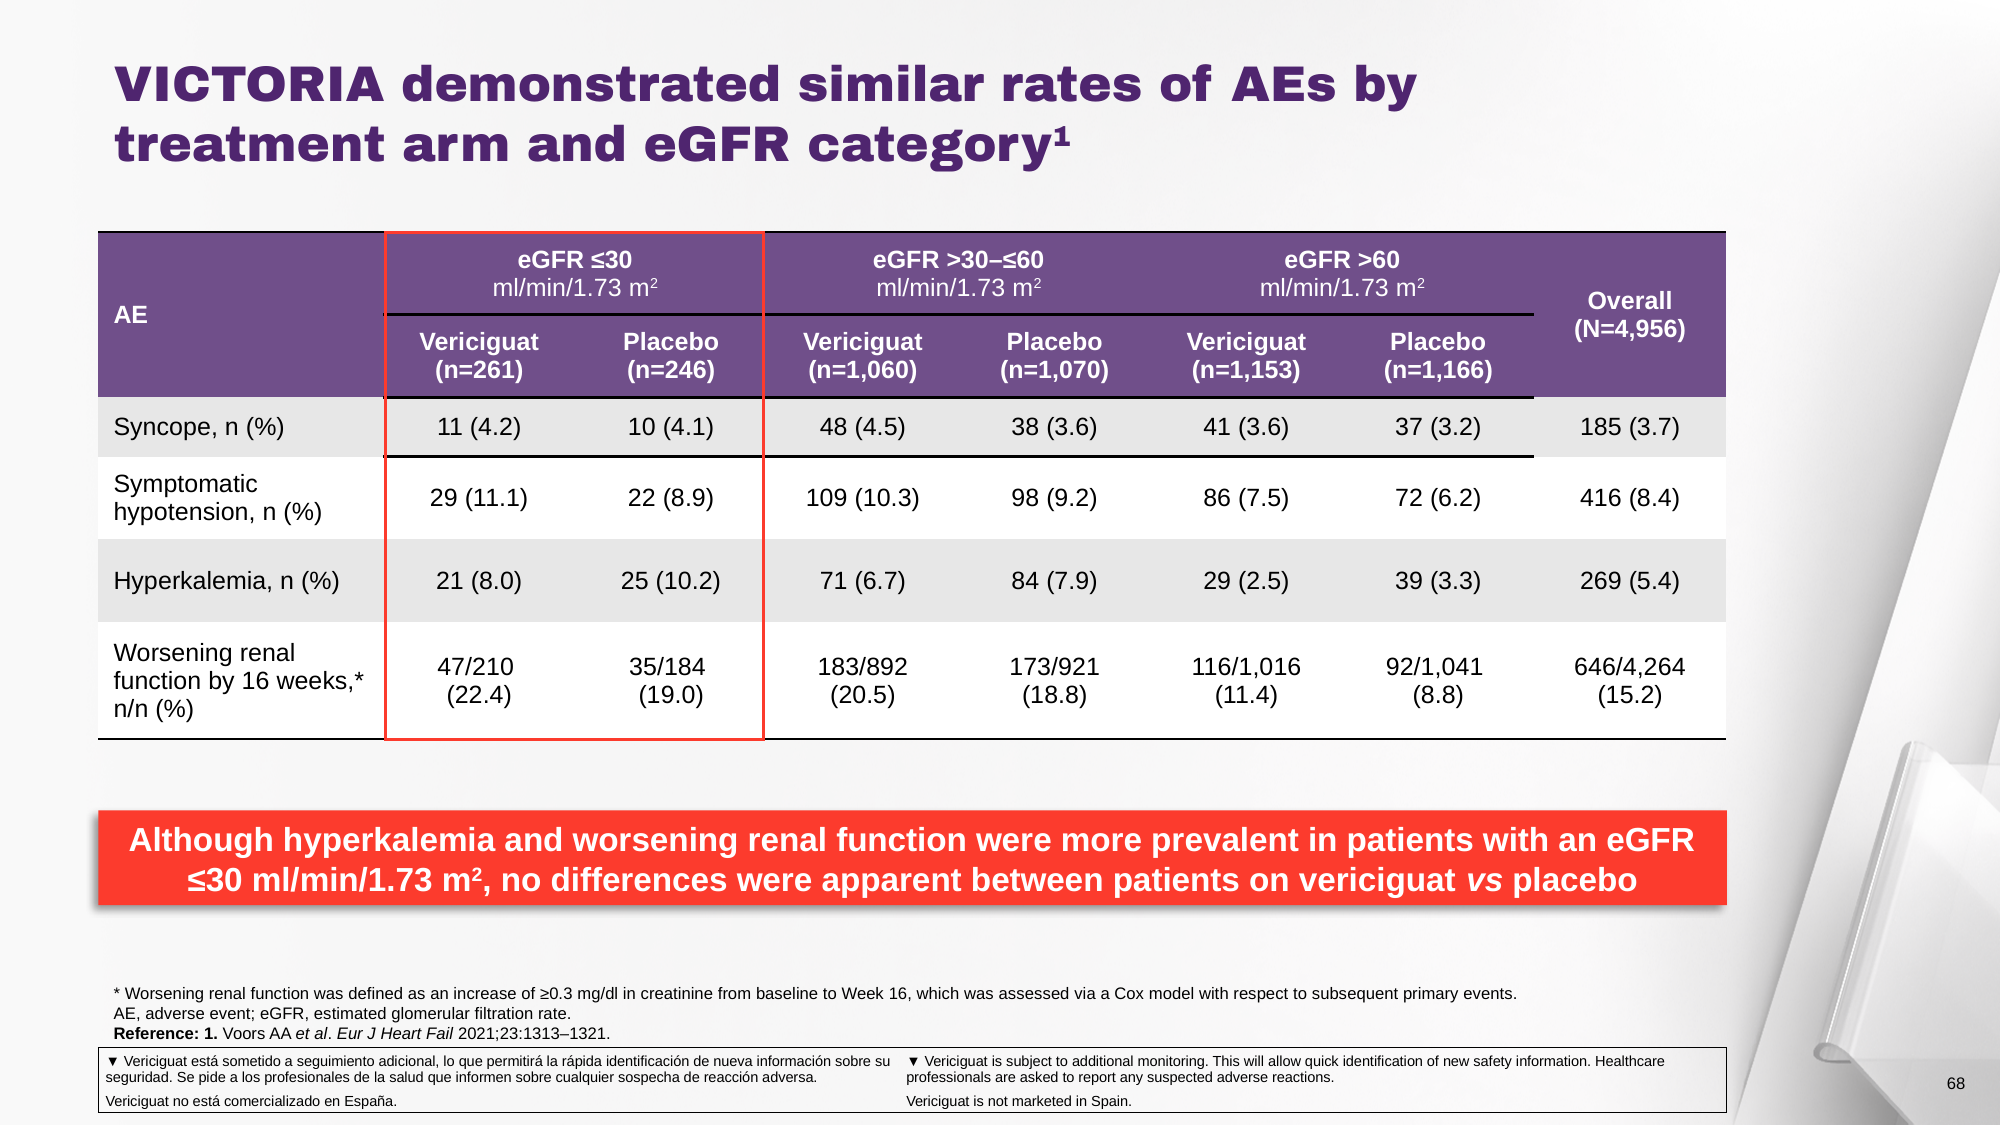

# VICTORIA demonstrated similar rates of AEs by treatment arm and eGFR category1
| AE | eGFR ≤30 ml/min/1.73 m2 |  | eGFR >30–≤60 ml/min/1.73 m2 |  | eGFR >60 ml/min/1.73 m2 |  | Overall (N=4,956) |
| --- | --- | --- | --- | --- | --- | --- | --- |
|  | Vericiguat (n=261) | Placebo (n=246) | Vericiguat (n=1,060) | Placebo (n=1,070) | Vericiguat (n=1,153) | Placebo (n=1,166) |  |
| Syncope, n (%) | 11 (4.2) | 10 (4.1) | 48 (4.5) | 38 (3.6) | 41 (3.6) | 37 (3.2) | 185 (3.7) |
| Symptomatic hypotension, n (%) | 29 (11.1) | 22 (8.9) | 109 (10.3) | 98 (9.2) | 86 (7.5) | 72 (6.2) | 416 (8.4) |
| Hyperkalemia, n (%) | 21 (8.0) | 25 (10.2) | 71 (6.7) | 84 (7.9) | 29 (2.5) | 39 (3.3) | 269 (5.4) |
| Worsening renal function by 16 weeks,\* n/n (%) | 47/210 (22.4) | 35/184 (19.0) | 183/892 (20.5) | 173/921 (18.8) | 116/1,016 (11.4) | 92/1,041 (8.8) | 646/4,264 (15.2) |

Although hyperkalemia and worsening renal function were more prevalent in patients with an eGFR ≤30 ml/min/1.73 m2, no differences were apparent between patients on vericiguat vs placebo
* Worsening renal function was defined as an increase of ≥0.3 mg/dl in creatinine from baseline to Week 16, which was assessed via a Cox model with respect to subsequent primary events.
AE, adverse event; eGFR, estimated glomerular filtration rate.
Reference: 1. Voors AA et al. Eur J Heart Fail 2021;23:1313–1321.
68
| ▼ Vericiguat está sometido a seguimiento adicional, lo que permitirá la rápida identificación de nueva información sobre su seguridad. Se pide a los profesionales de la salud que informen sobre cualquier sospecha de reacción adversa. | ▼ Vericiguat is subject to additional monitoring. This will allow quick identification of new safety information. Healthcare professionals are asked to report any suspected adverse reactions. |
| --- | --- |
| Vericiguat no está comercializado en España. | Vericiguat is not marketed in Spain. |